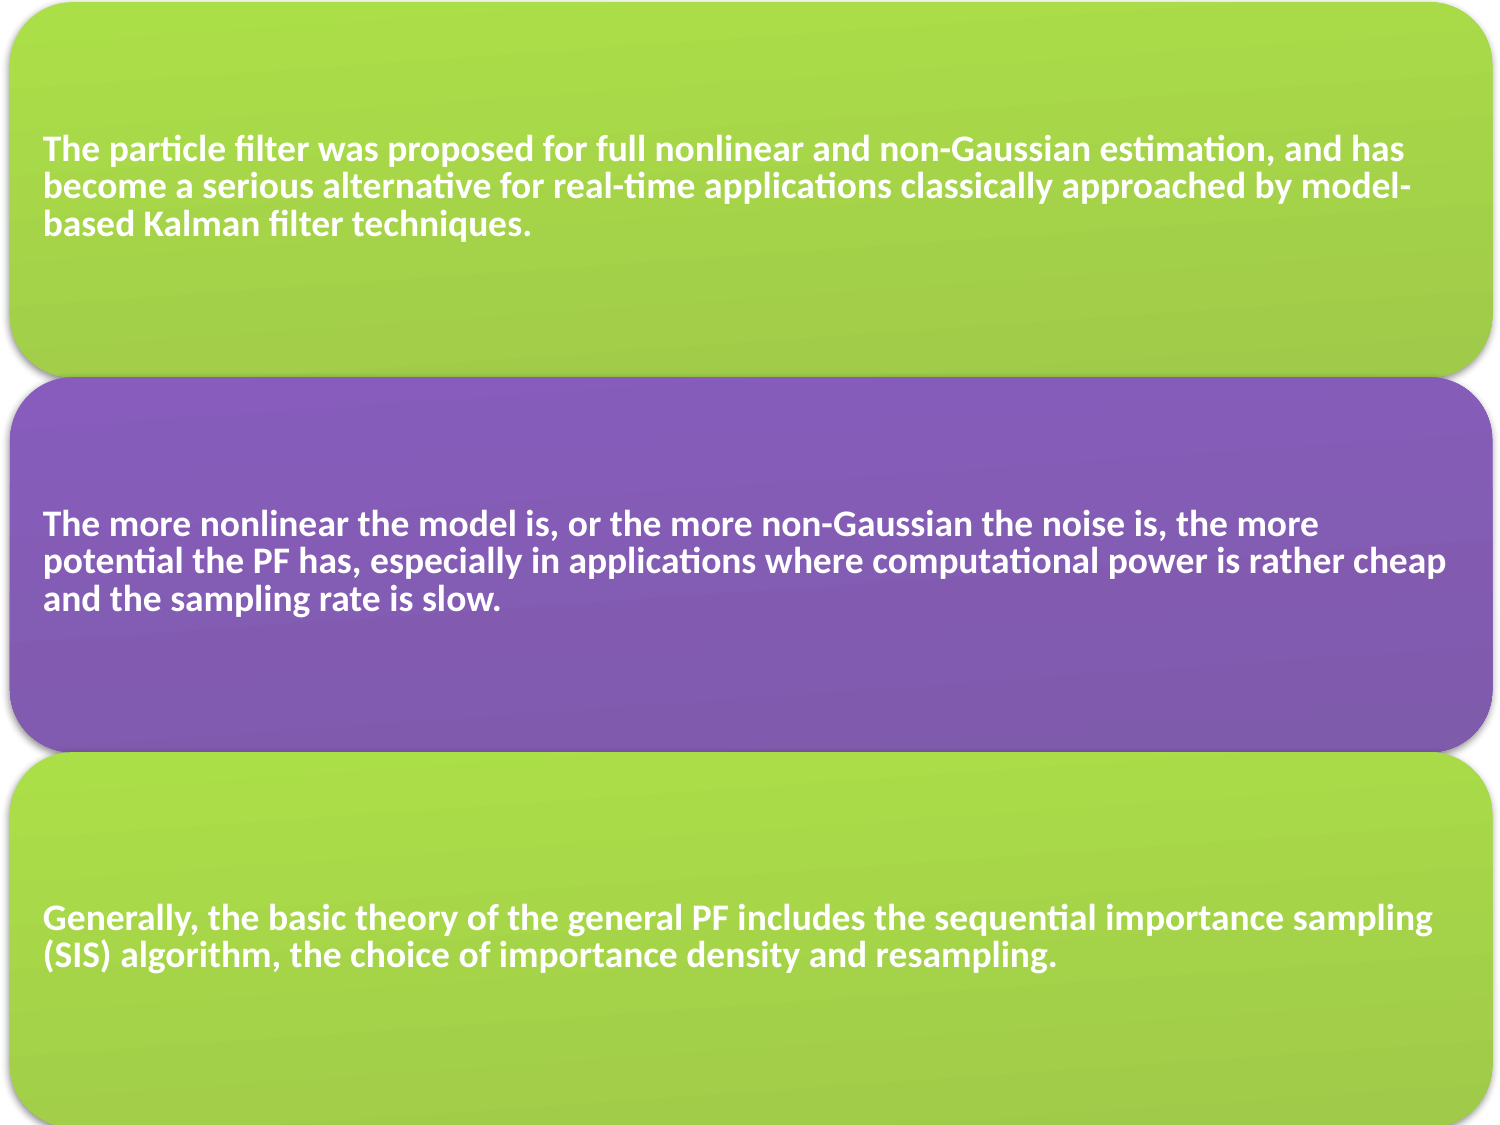

The particle filter was proposed for full nonlinear and non-Gaussian estimation, and has become a serious alternative for real-time applications classically approached by model-based Kalman filter techniques.
The more nonlinear the model is, or the more non-Gaussian the noise is, the more potential the PF has, especially in applications where computational power is rather cheap and the sampling rate is slow.
Generally, the basic theory of the general PF includes the sequential importance sampling (SIS) algorithm, the choice of importance density and resampling.